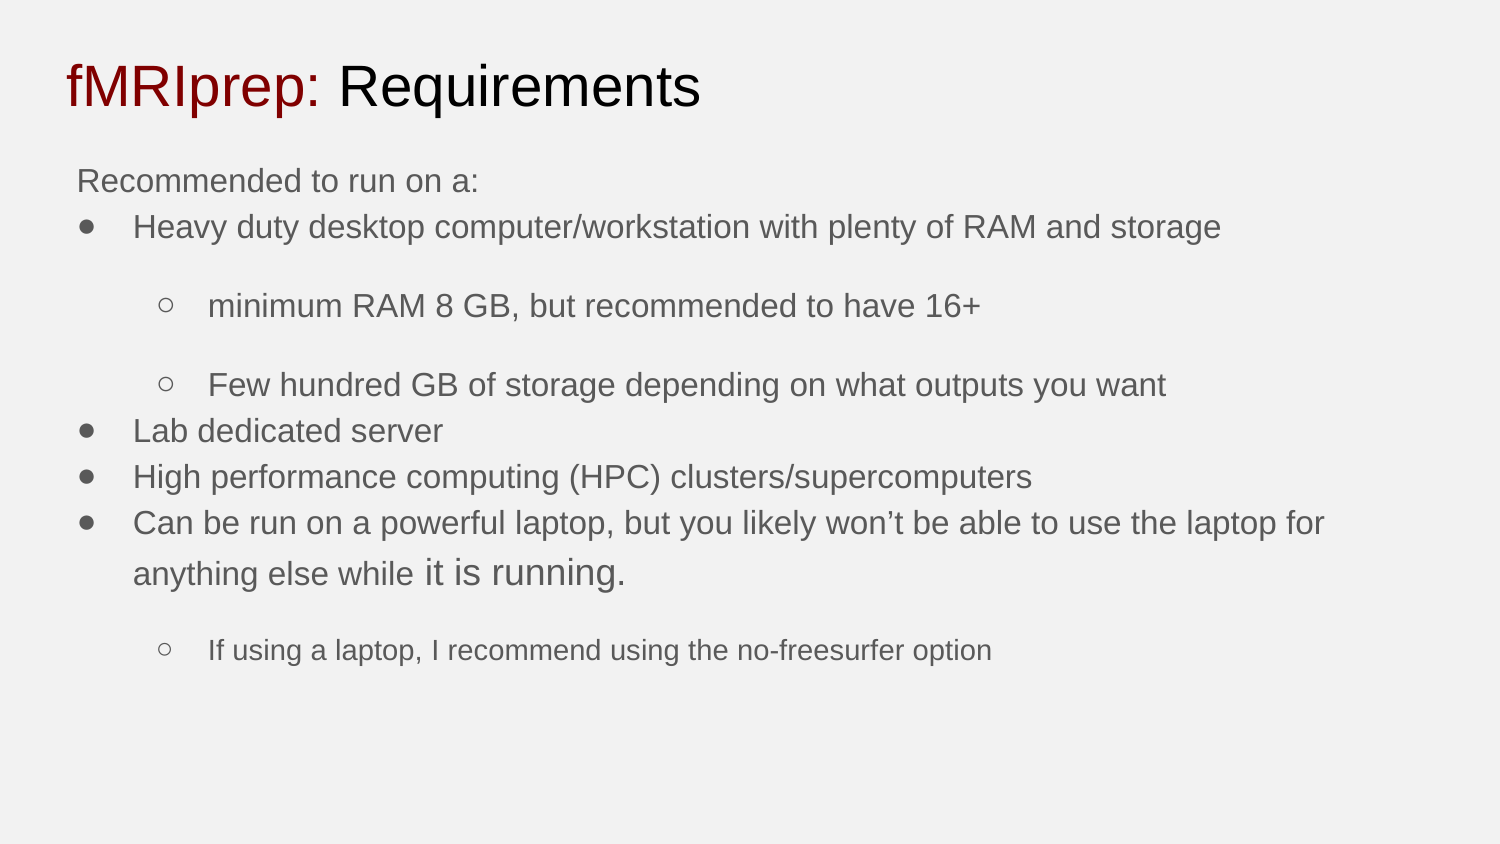

# fMRIprep: Requirements
Recommended to run on a:
Heavy duty desktop computer/workstation with plenty of RAM and storage
minimum RAM 8 GB, but recommended to have 16+
Few hundred GB of storage depending on what outputs you want
Lab dedicated server
High performance computing (HPC) clusters/supercomputers
Can be run on a powerful laptop, but you likely won’t be able to use the laptop for anything else while it is running.
If using a laptop, I recommend using the no-freesurfer option